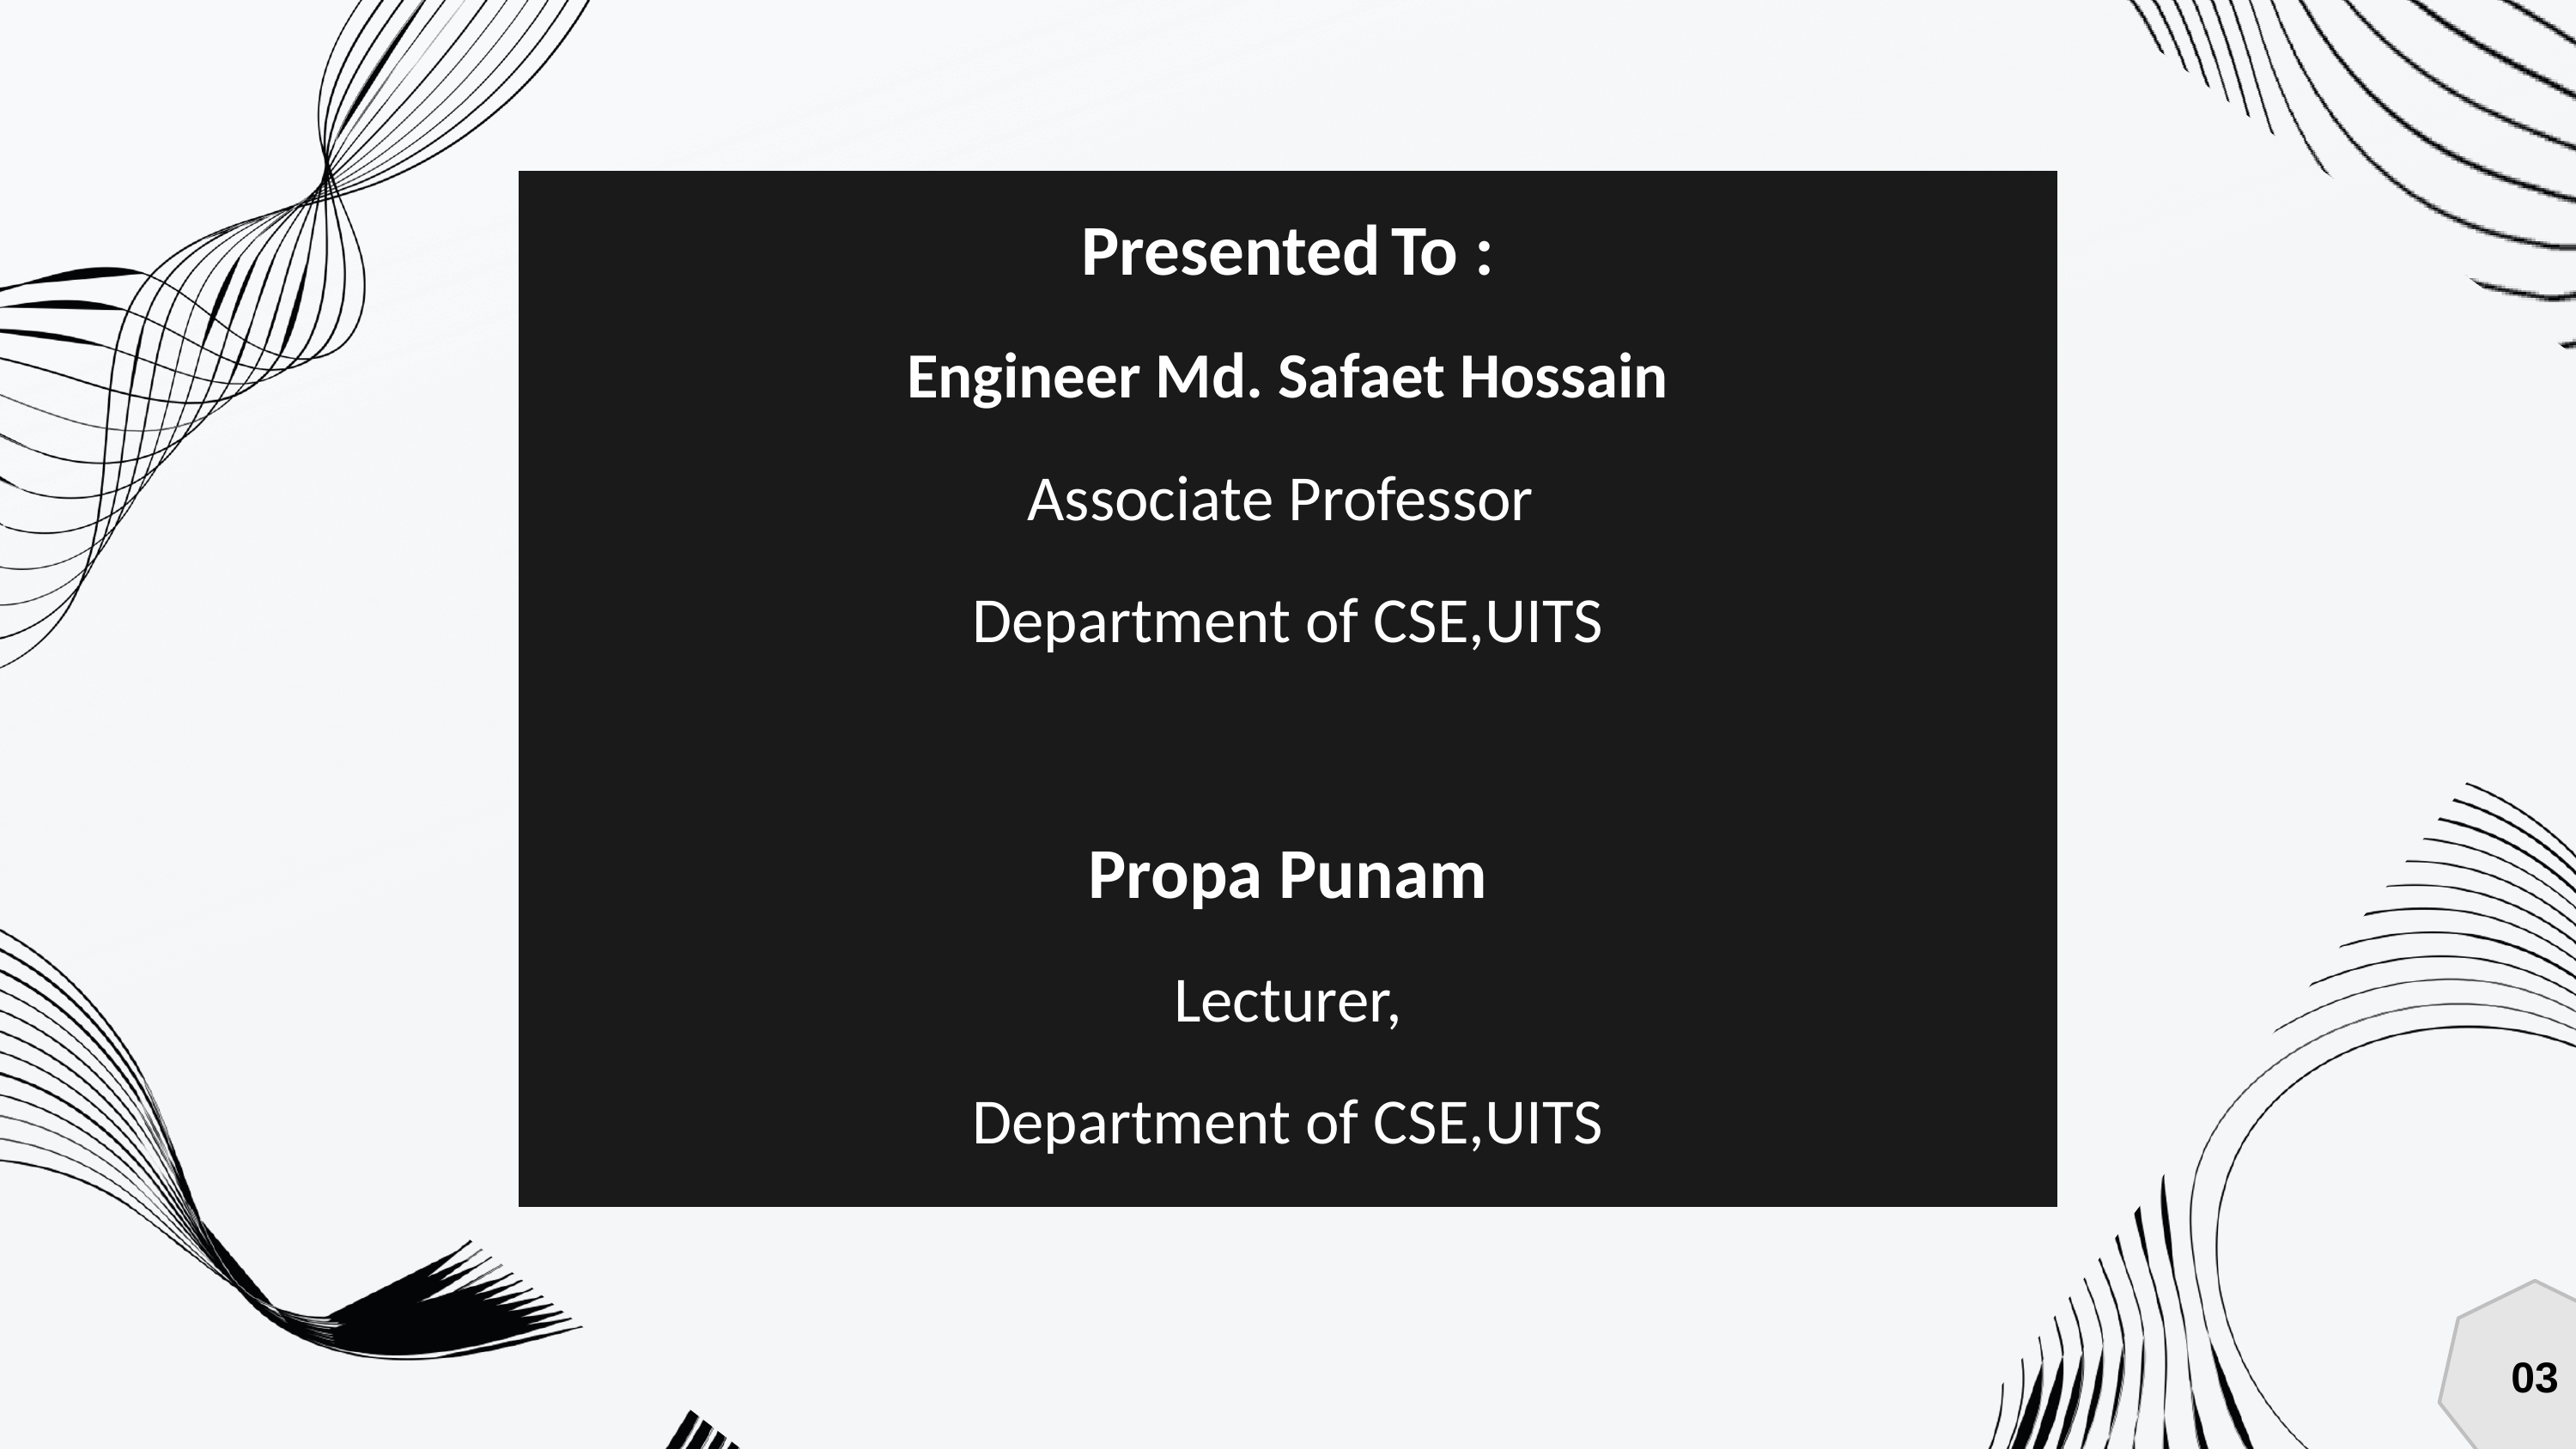

Presented To :
Engineer Md. Safaet Hossain
Associate Professor
Department of CSE,UITS

Propa Punam
Lecturer,
Department of CSE,UITS

03